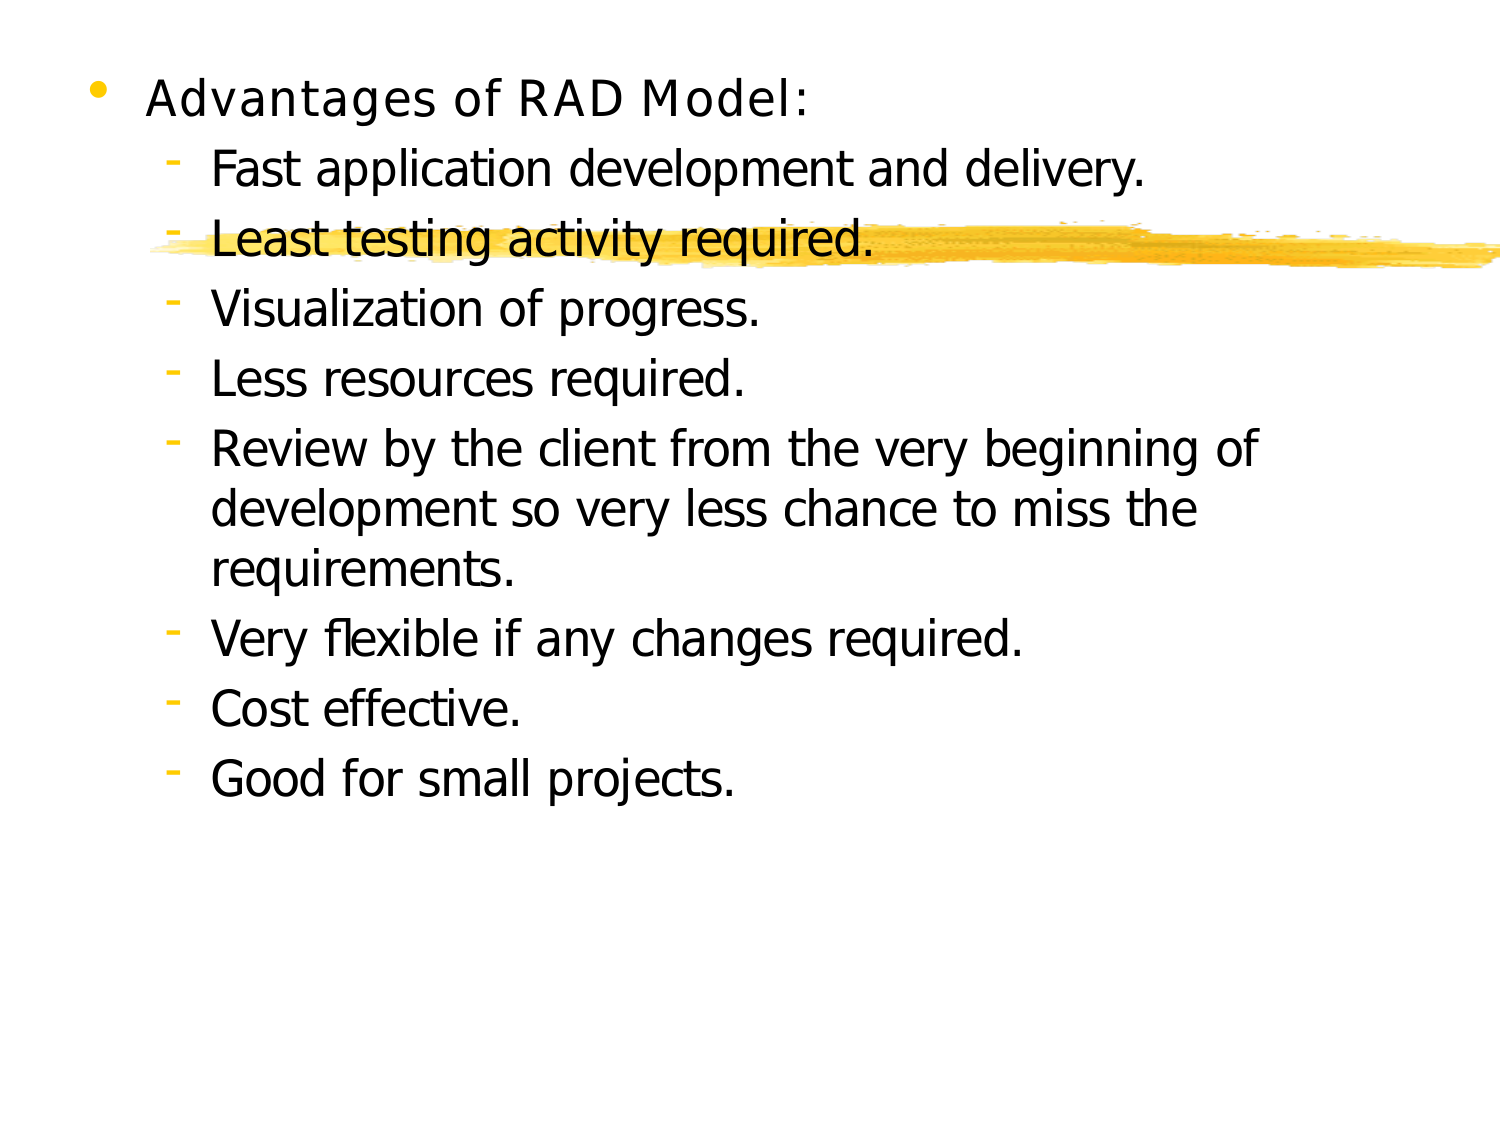

Advantages of RAD Model:
Fast application development and delivery.
Least testing activity required.
Visualization of progress.
Less resources required.
Review by the client from the very beginning of development so very less chance to miss the requirements.
Very flexible if any changes required.
Cost effective.
Good for small projects.

76